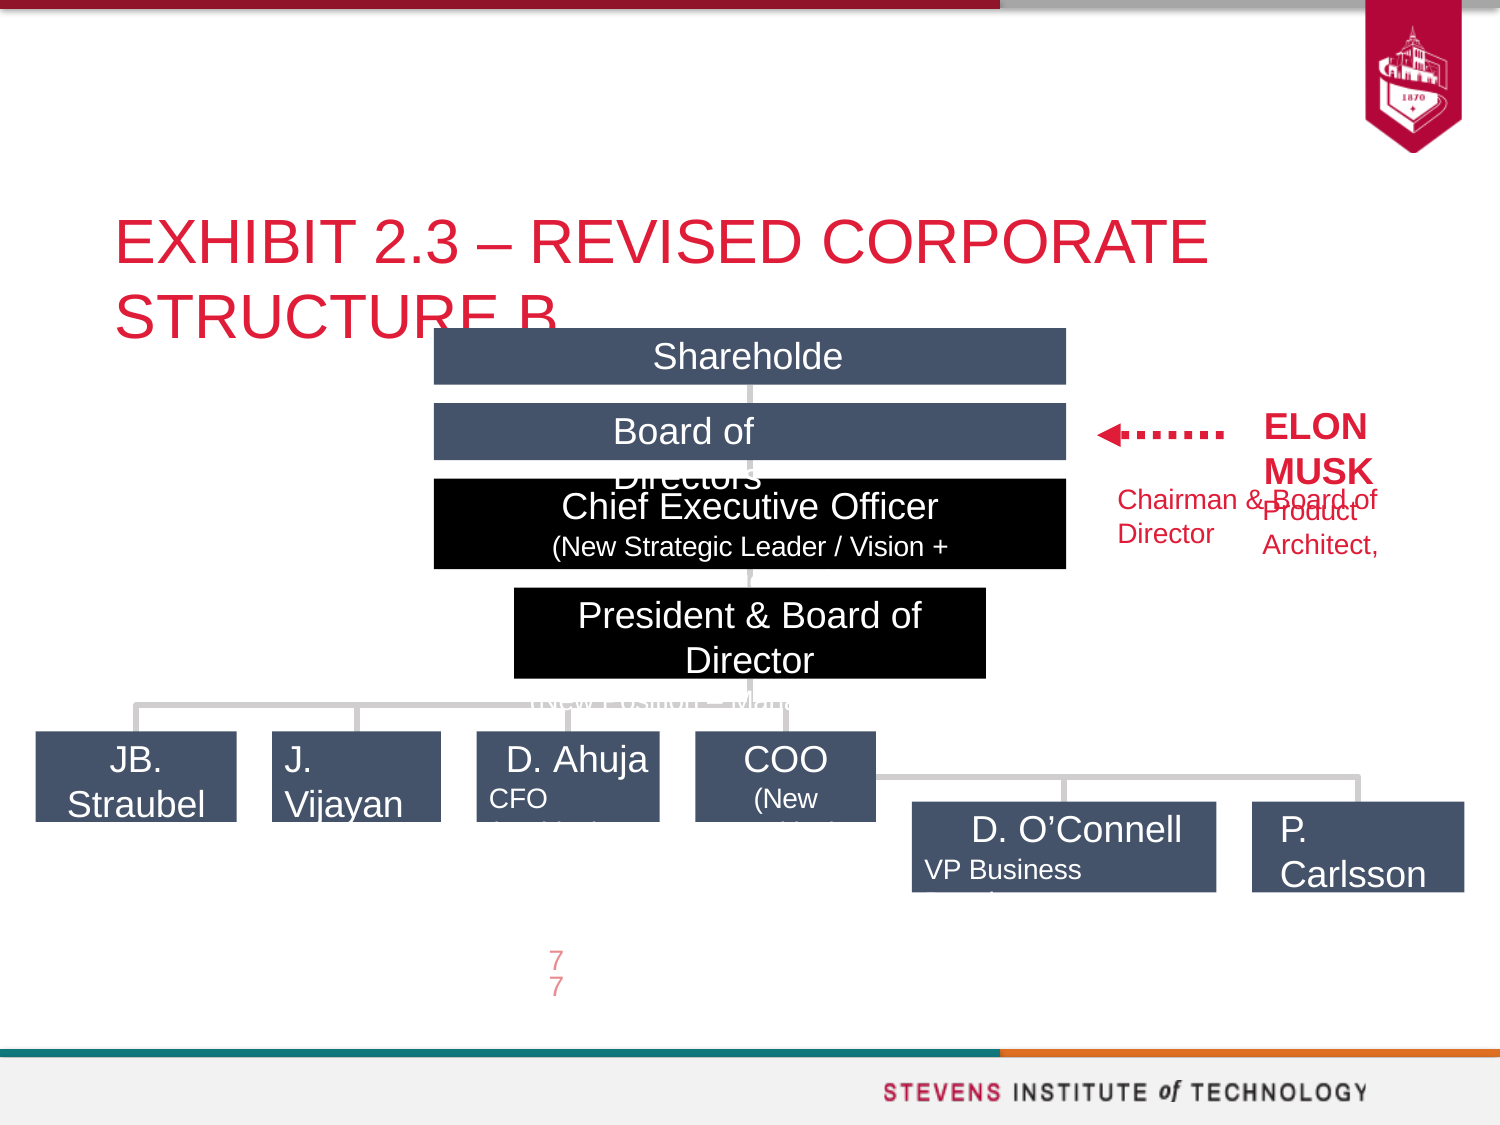

# EXHIBIT 2.3 – REVISED CORPORATE STRUCTURE B

Shareholders

ELON MUSK
Product Architect,

Board of Directors

Chairman & Board of Director
Chief Executive Officer
(New Strategic Leader / Vision + Management)

President & Board of Director
(New Position – Managerial Leader)

JB. Straubel
CTO
J. Vijayan
CIO
D. Ahuja
CFO (Retiring)
COO
(New Position)

D. O’Connell
VP Business Development
P. Carlsson
VP Supply Chain
77